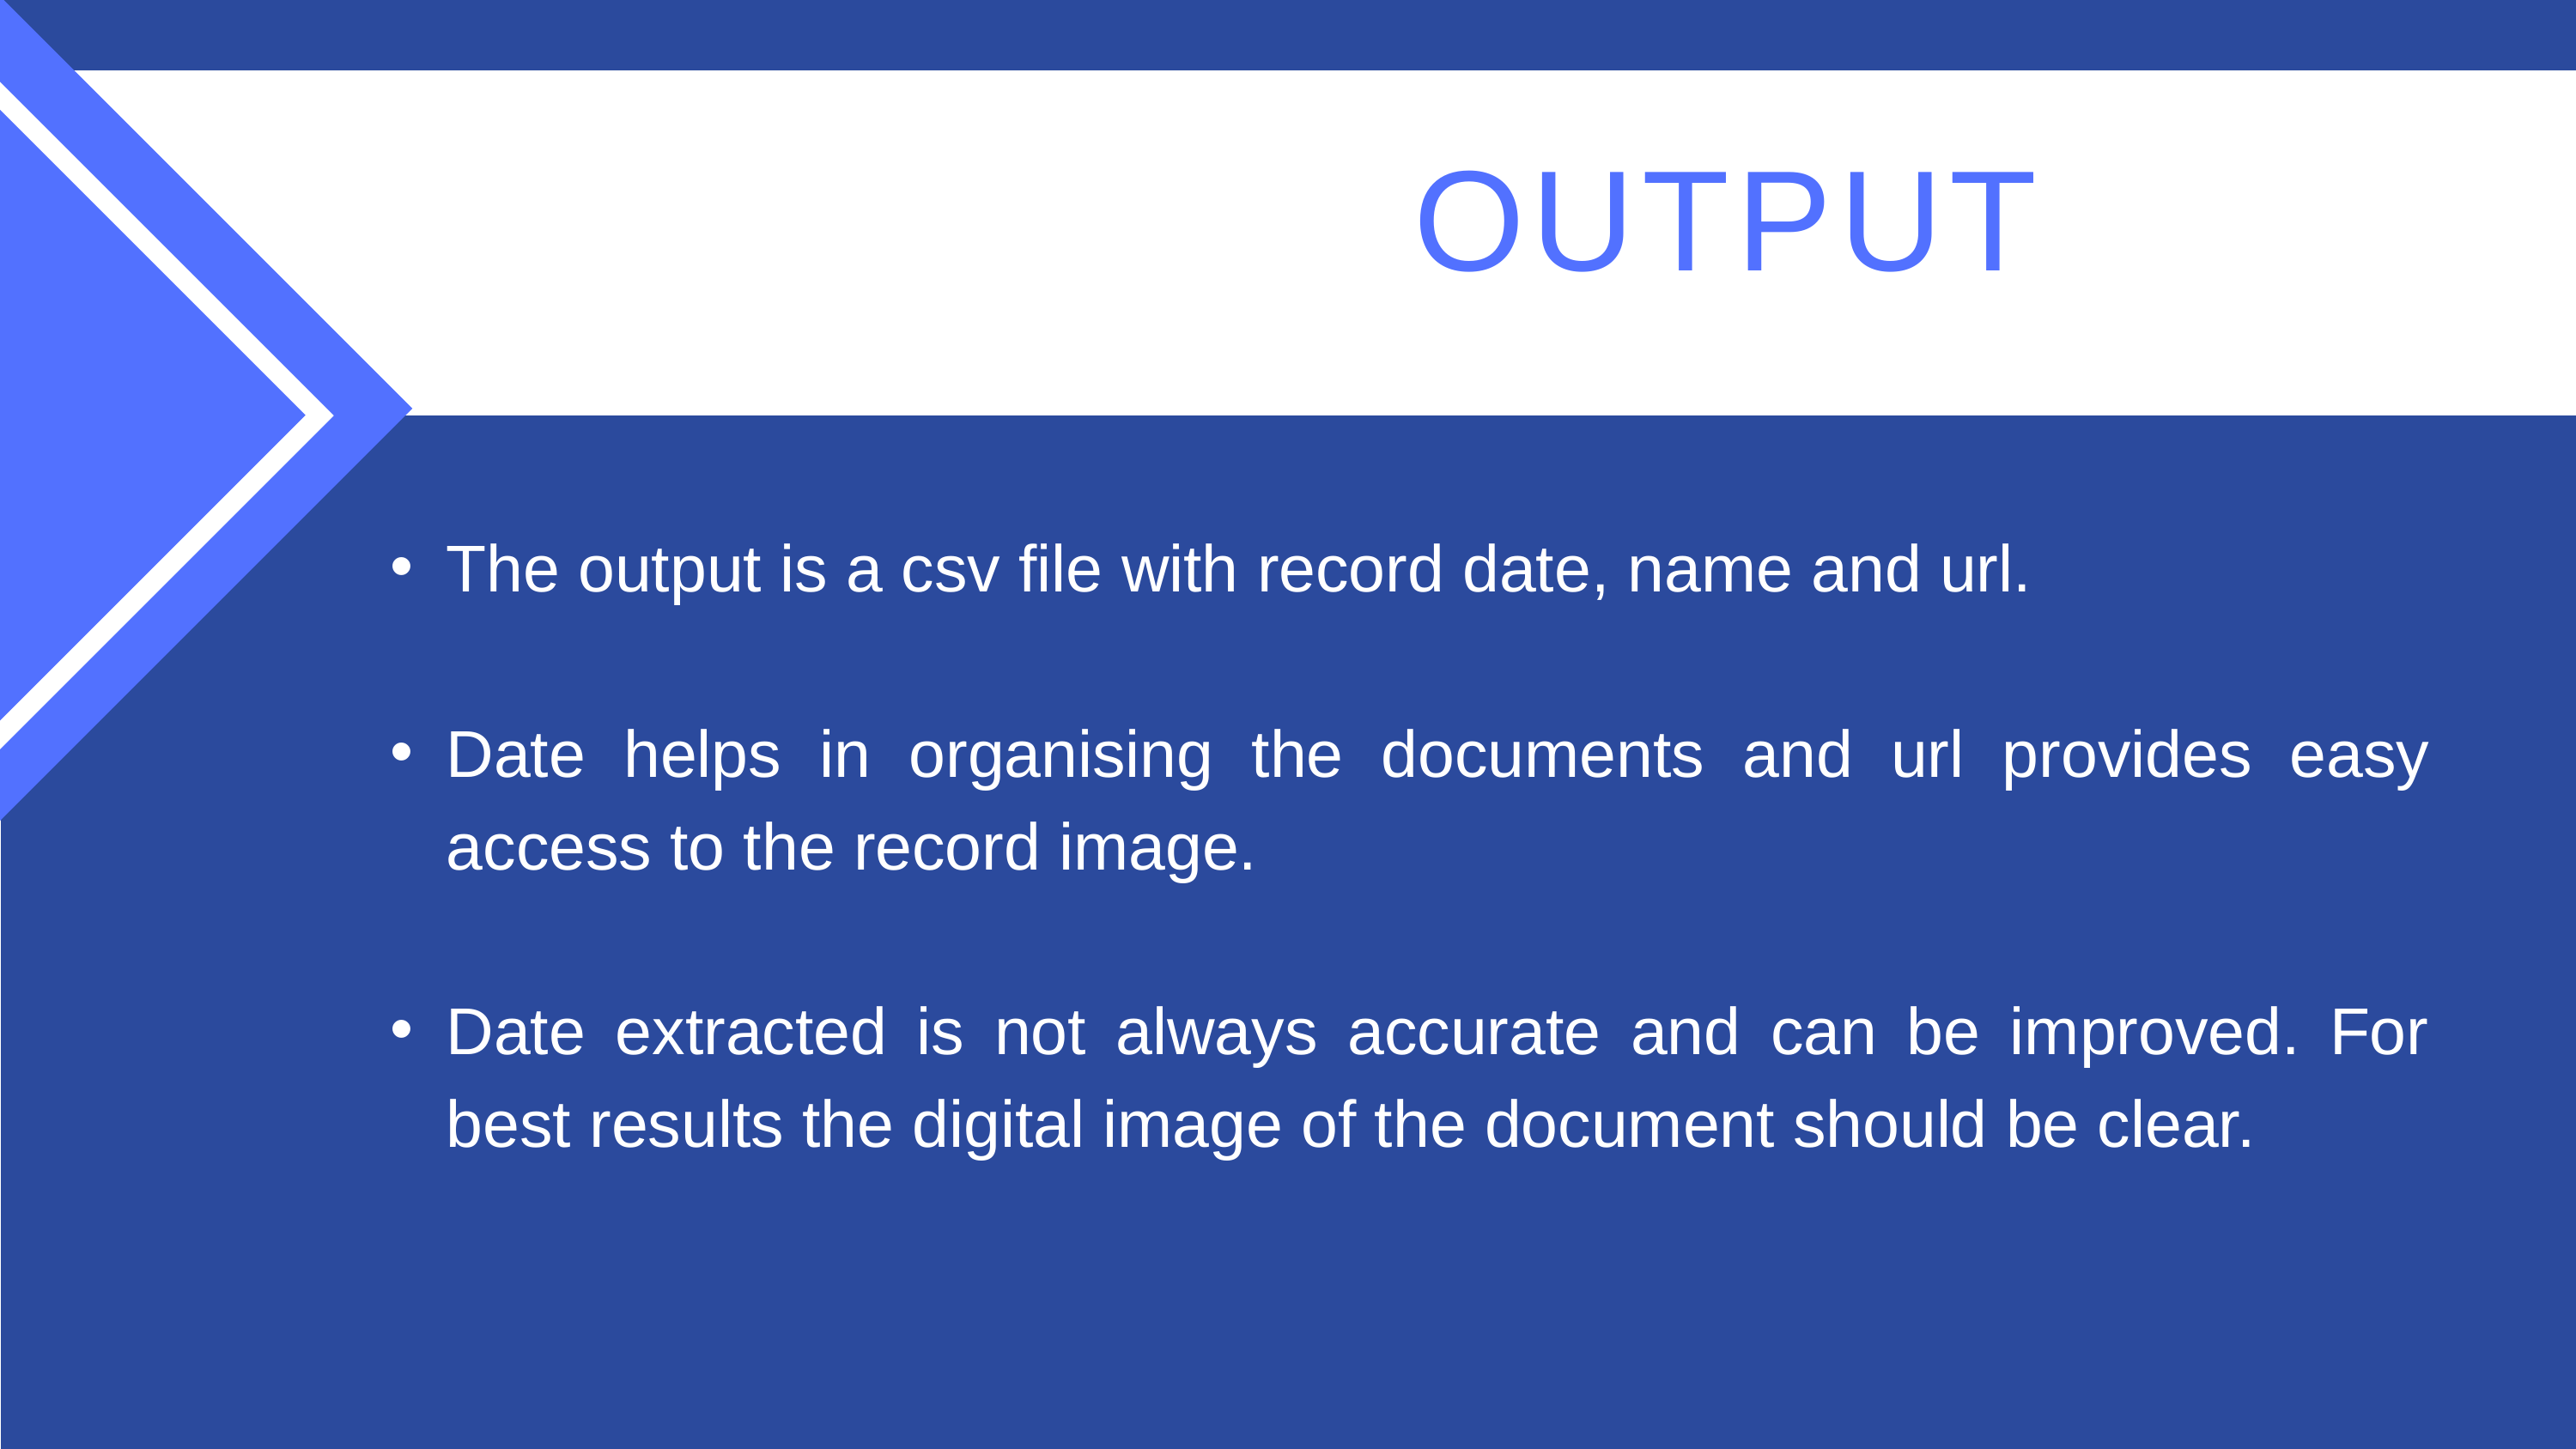

OUTPUT

The output is a csv file with record date, name and url.

Date helps in organising the documents and url provides easy access to the record image.

Date extracted is not always accurate and can be improved. For best results the digital image of the document should be clear.